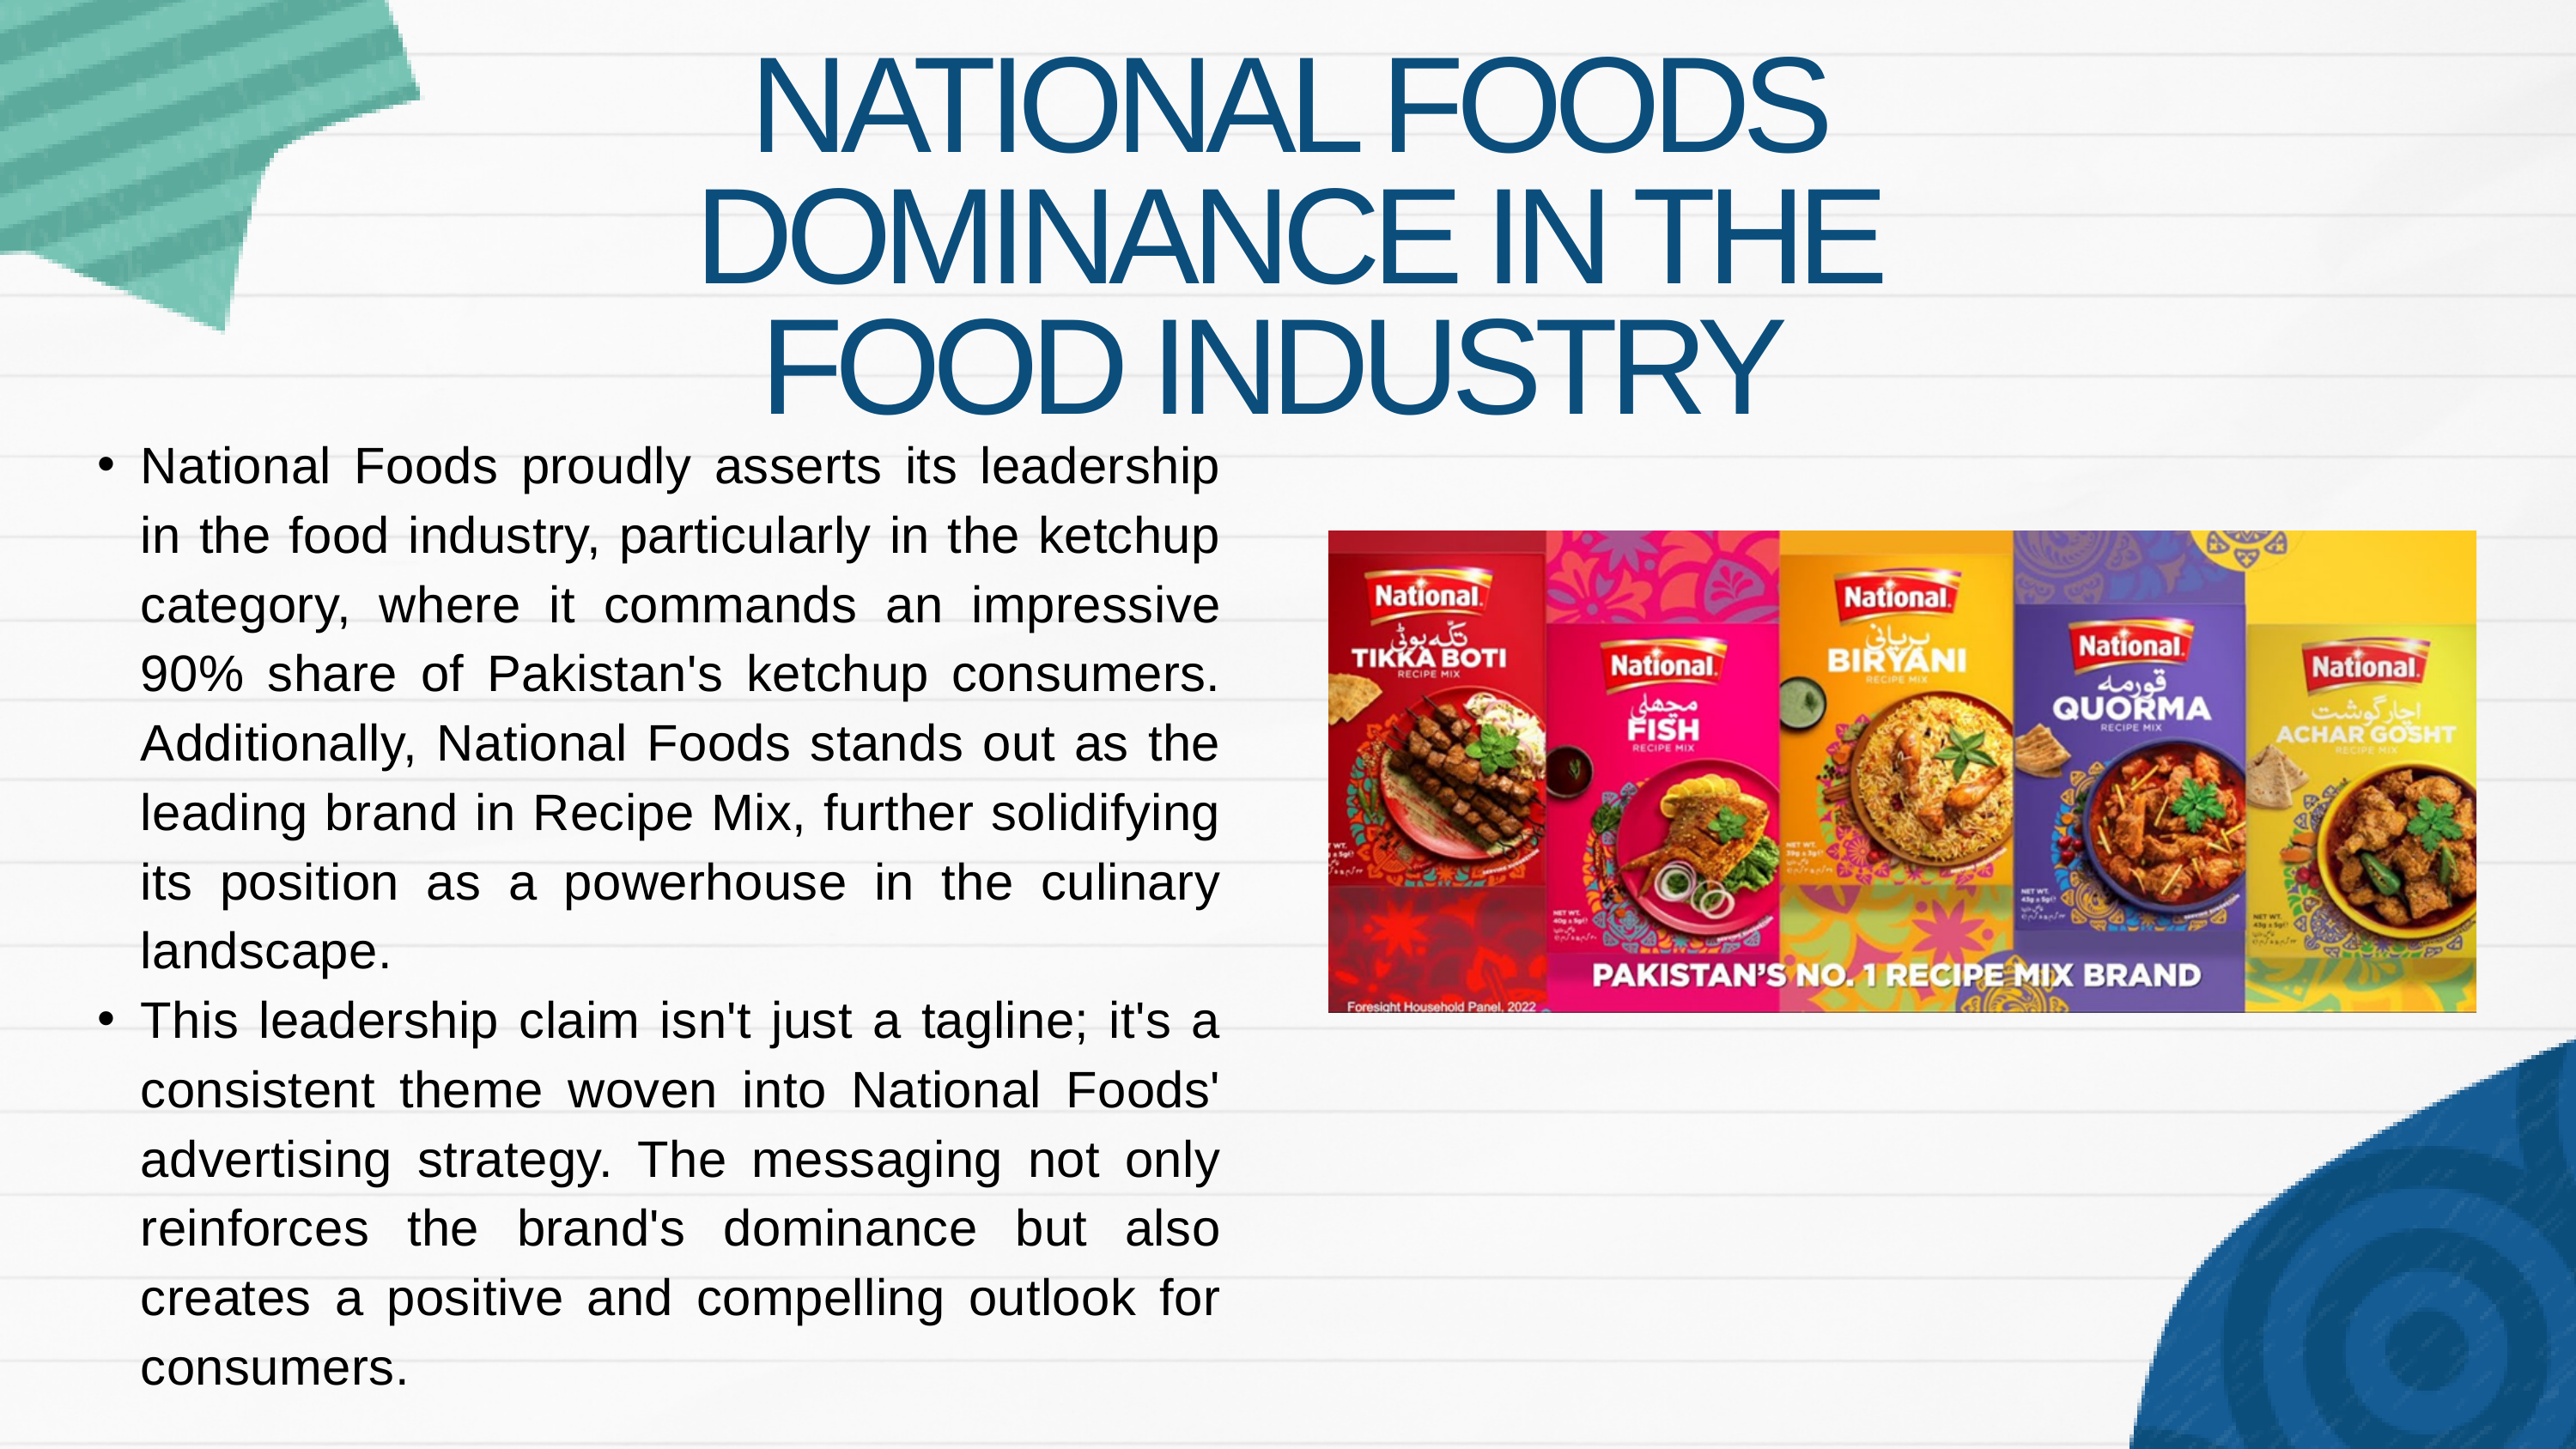

NATIONAL FOODS DOMINANCE IN THE FOOD INDUSTRY
National Foods proudly asserts its leadership in the food industry, particularly in the ketchup category, where it commands an impressive 90% share of Pakistan's ketchup consumers. Additionally, National Foods stands out as the leading brand in Recipe Mix, further solidifying its position as a powerhouse in the culinary landscape.
This leadership claim isn't just a tagline; it's a consistent theme woven into National Foods' advertising strategy. The messaging not only reinforces the brand's dominance but also creates a positive and compelling outlook for consumers.